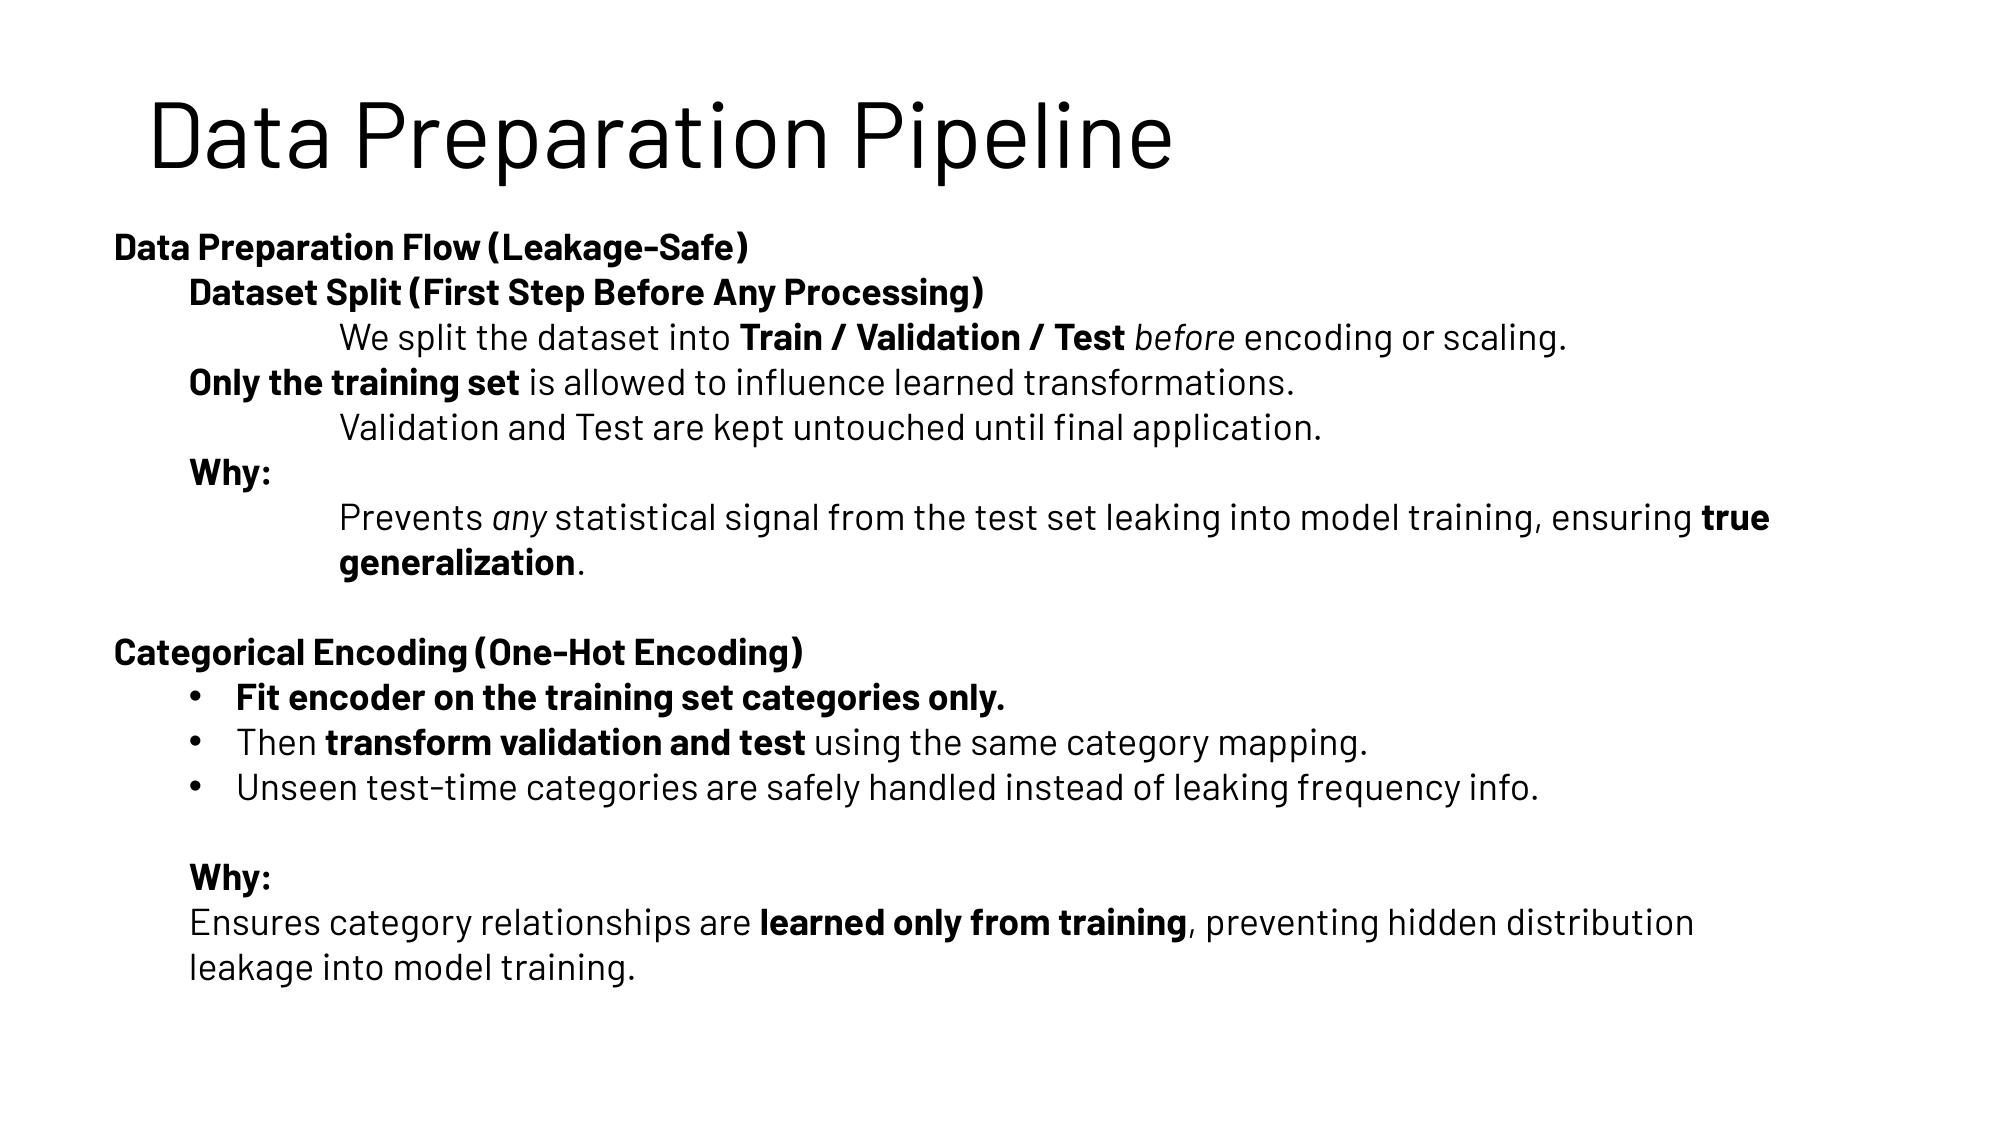

Data Preparation Pipeline
Data Preparation Flow (Leakage-Safe)
Dataset Split (First Step Before Any Processing)
	We split the dataset into Train / Validation / Test before encoding or scaling.
Only the training set is allowed to influence learned transformations.
	Validation and Test are kept untouched until final application.
Why:
	Prevents any statistical signal from the test set leaking into model training, ensuring true 	generalization.

Categorical Encoding (One-Hot Encoding)
Fit encoder on the training set categories only.
Then transform validation and test using the same category mapping.
Unseen test-time categories are safely handled instead of leaking frequency info.
Why:
Ensures category relationships are learned only from training, preventing hidden distribution leakage into model training.